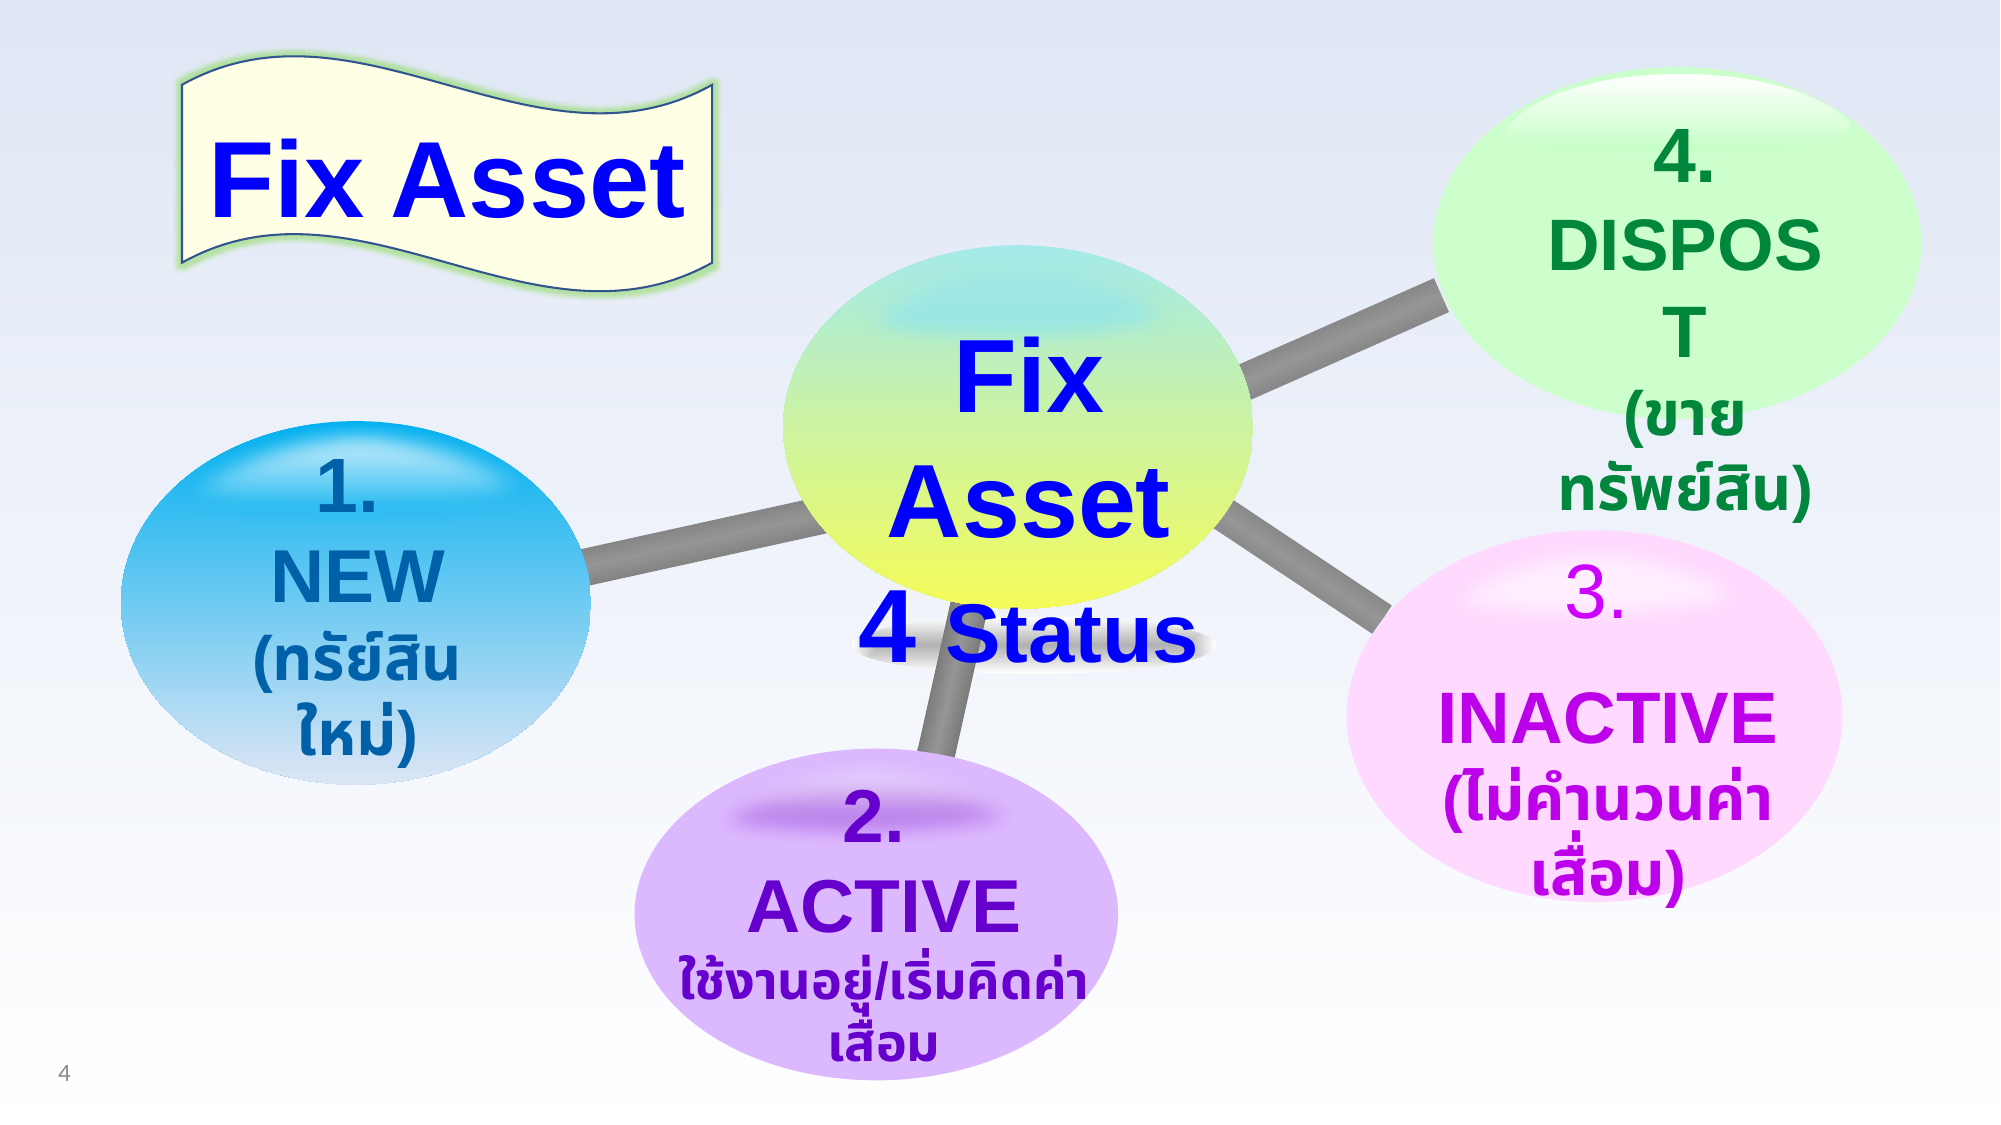

Fix Asset

4.
DISPOST
(ขายทรัพย์สิน)

Fix Asset
4 Status

1.
NEW
(ทรัย์สินใหม่)

3.

INACTIVE
(ไม่คำนวนค่าเสื่อม)

2.
ACTIVE
ใช้งานอยู่/เริ่มคิดค่าเสื่อม
4